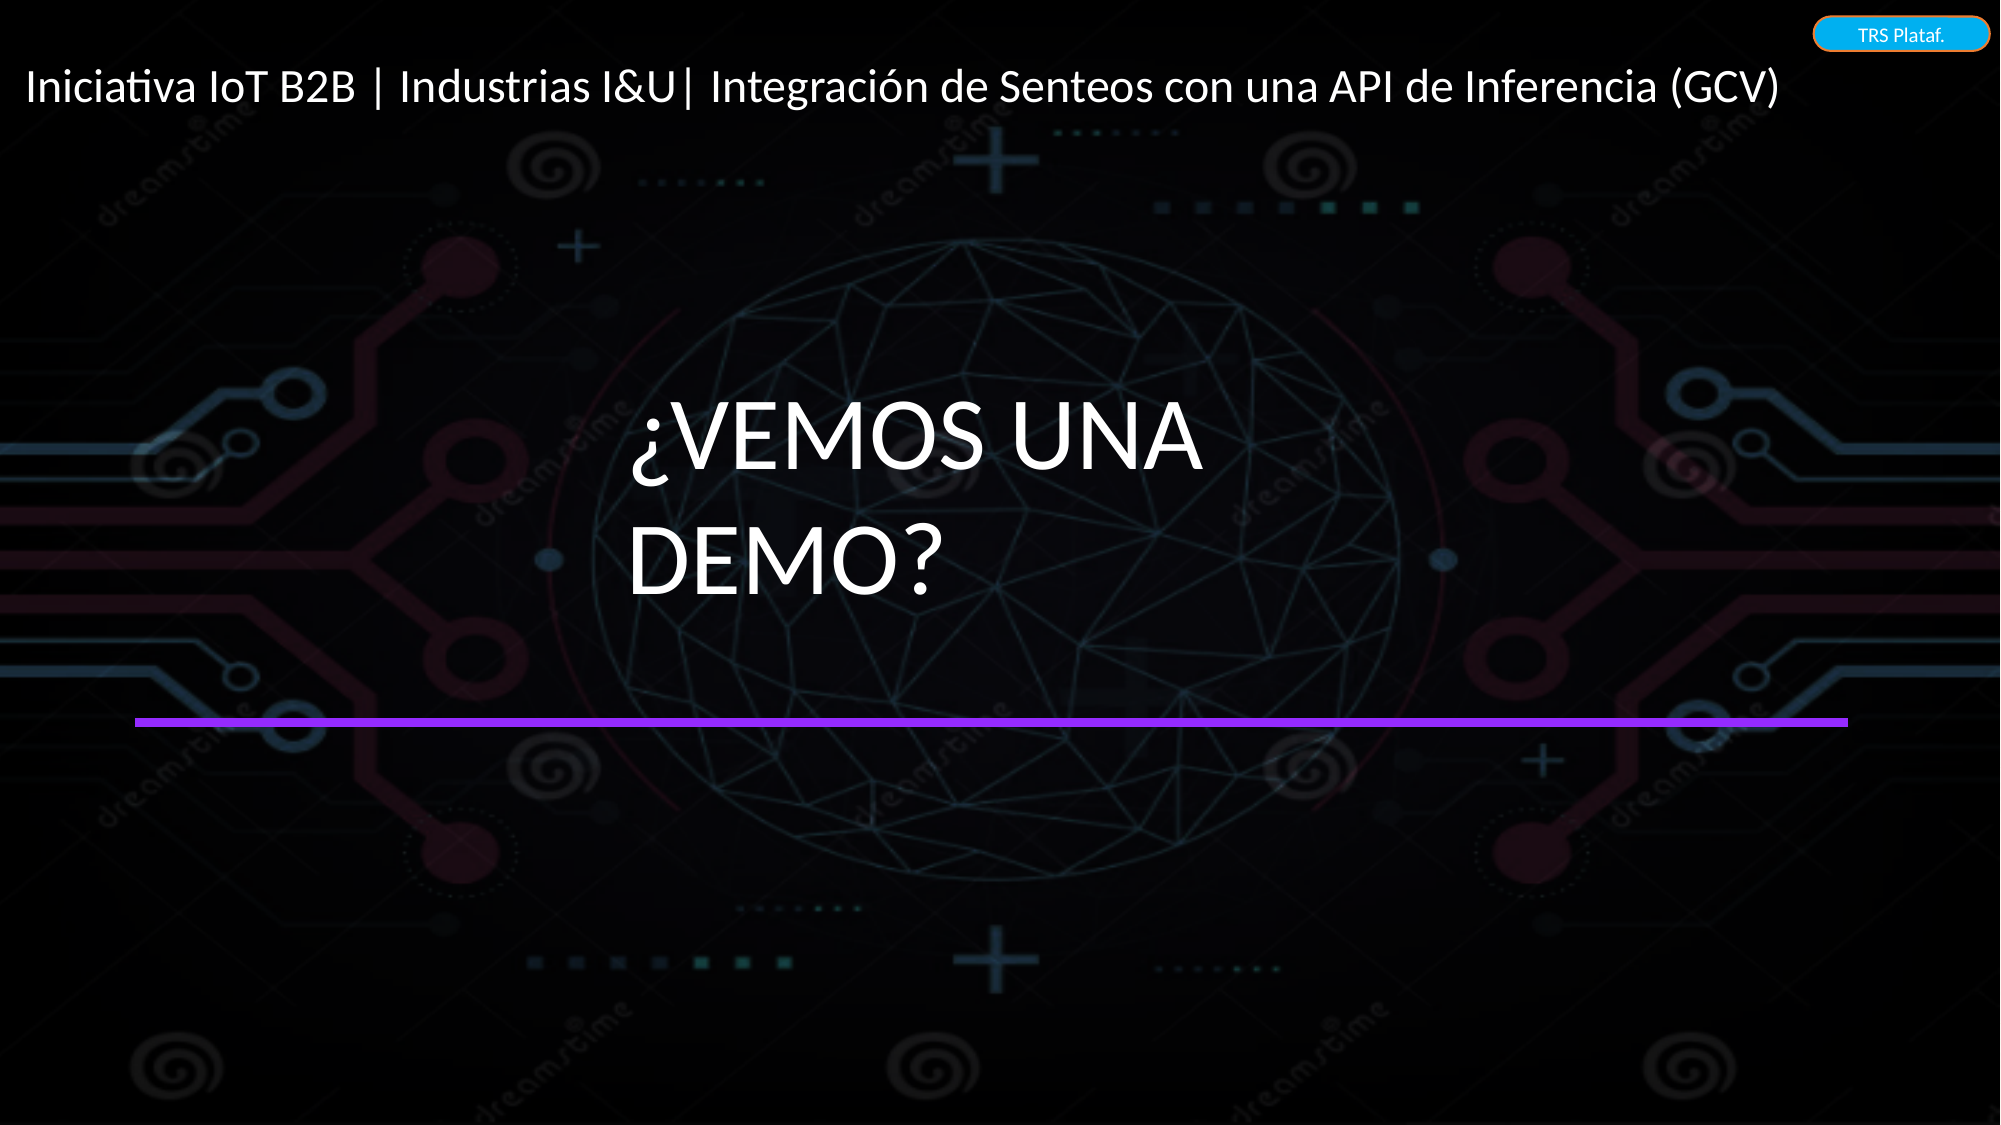

TRS Plataf.
Iniciativa IoT B2B | Industrias I&U| Integración de Senteos con una API de Inferencia (GCV)
¿VEMOS UNA DEMO?